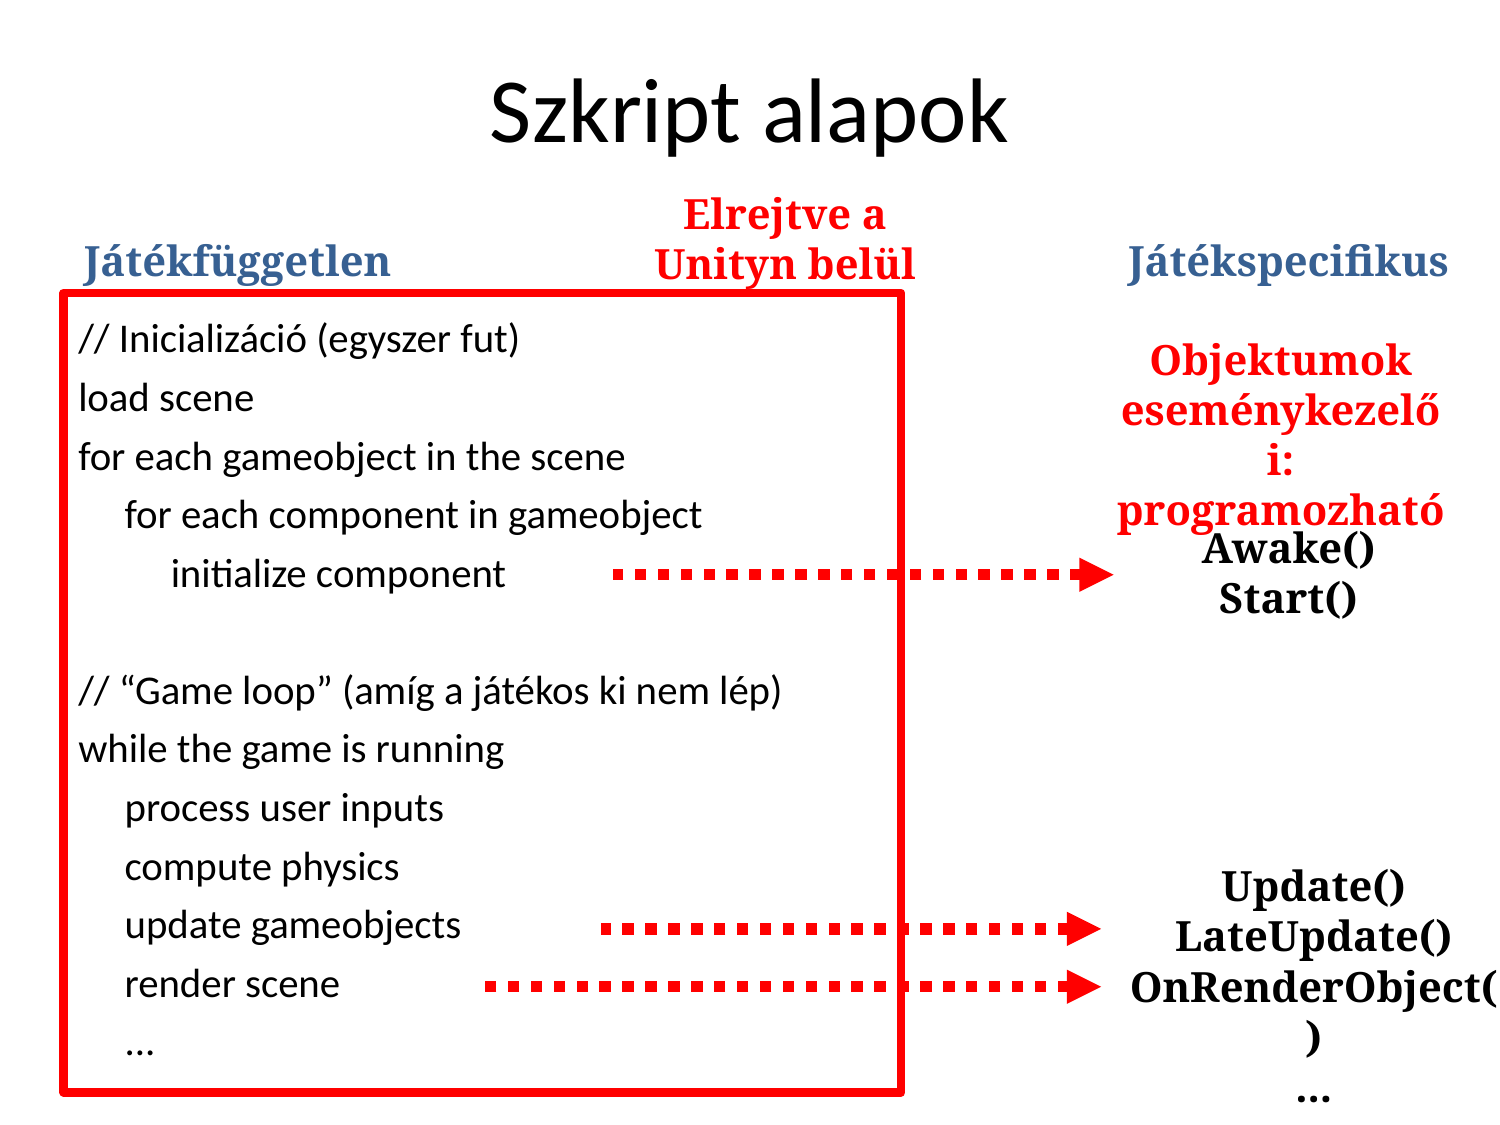

# Szkript alapok
Elrejtve a Unityn belül
Játékfüggetlen
Játékspecifikus

// Inicializáció (egyszer fut)
load scene
for each gameobject in the scene
     for each component in gameobject
          initialize component

// “Game loop” (amíg a játékos ki nem lép)
while the game is running
     process user inputs
     compute physics
     update gameobjects
     render scene
     ...
Objektumok eseménykezelői: programozható
Awake()
Start()
Update()
LateUpdate()
OnRenderObject()
...